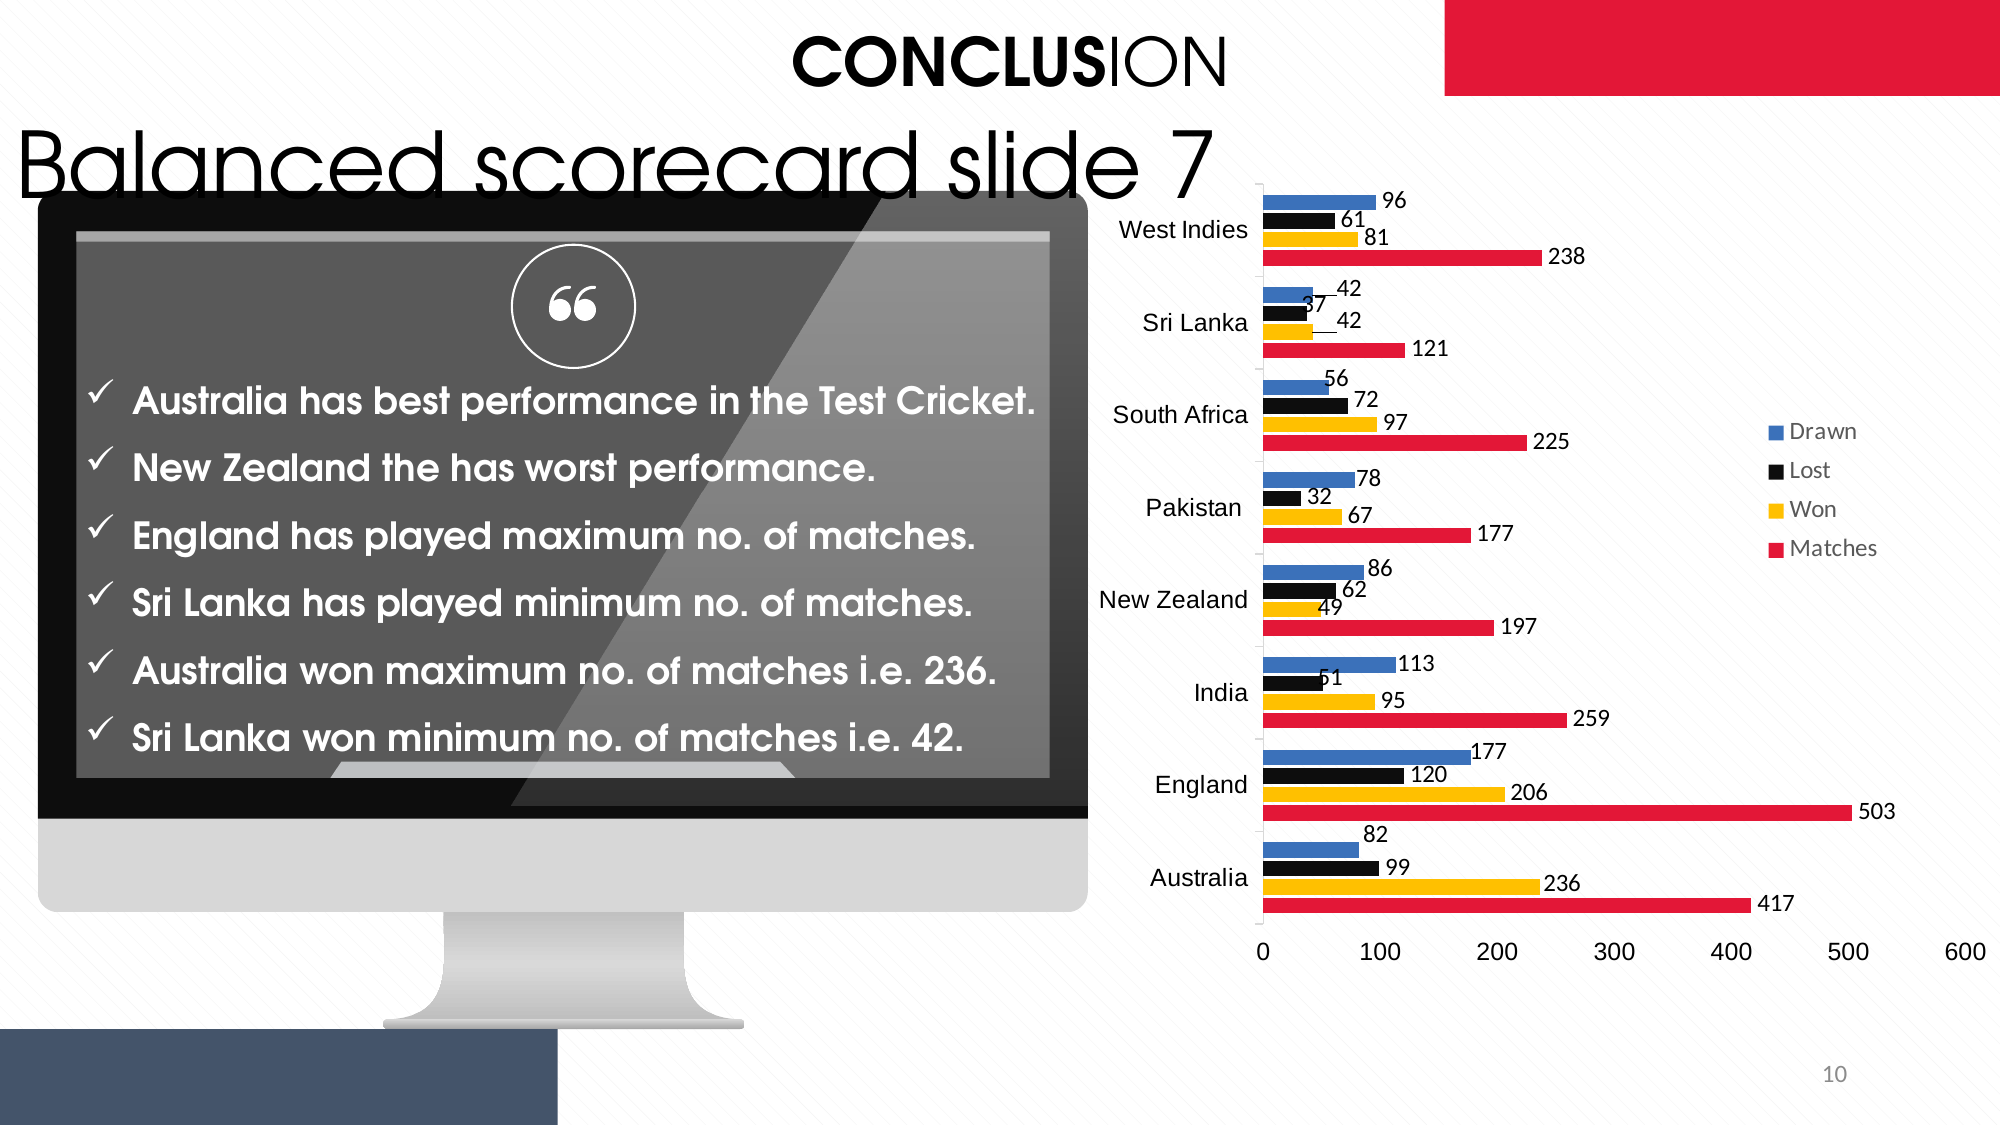

CONCLUSION
Balanced scorecard slide 7

### Chart

| Category | Matches | Won | Lost | Drawn |
|---|---|---|---|---|
| Australia | 417.0 | 236.0 | 99.0 | 82.0 |
| England | 503.0 | 206.0 | 120.0 | 177.0 |
| India | 259.0 | 95.0 | 51.0 | 113.0 |
| New Zealand | 197.0 | 49.0 | 62.0 | 86.0 |
| Pakistan  | 177.0 | 67.0 | 32.0 | 78.0 |
| South Africa | 225.0 | 97.0 | 72.0 | 56.0 |
| Sri Lanka | 121.0 | 42.0 | 37.0 | 42.0 |
| West Indies | 238.0 | 81.0 | 61.0 | 96.0 |

Australia has best performance in the Test Cricket.
New Zealand the has worst performance.
England has played maximum no. of matches.
Sri Lanka has played minimum no. of matches.
Australia won maximum no. of matches i.e. 236.
Sri Lanka won minimum no. of matches i.e. 42.

8/31/2019
10